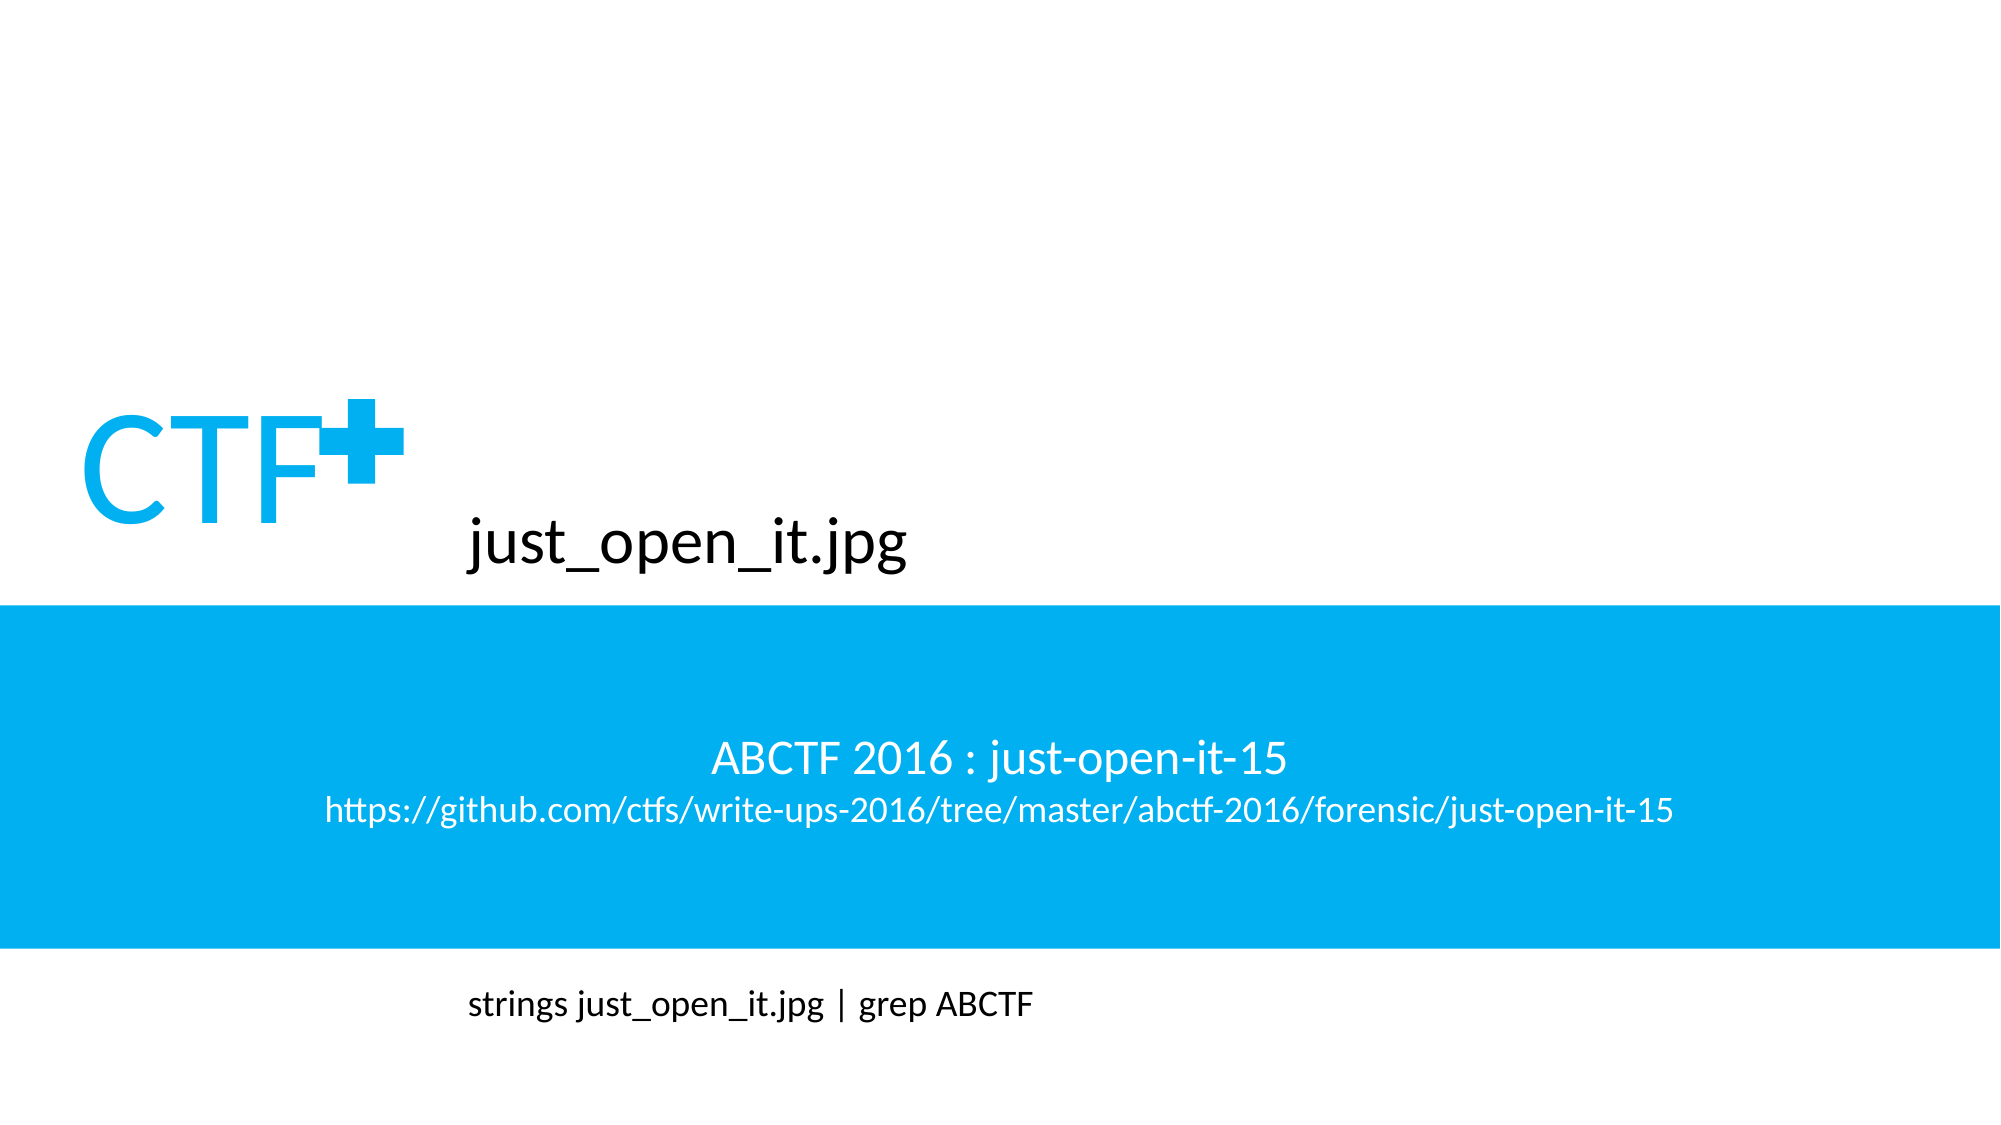

CTF

just_open_it.jpg
ABCTF 2016 : just-open-it-15
https://github.com/ctfs/write-ups-2016/tree/master/abctf-2016/forensic/just-open-it-15
strings just_open_it.jpg | grep ABCTF